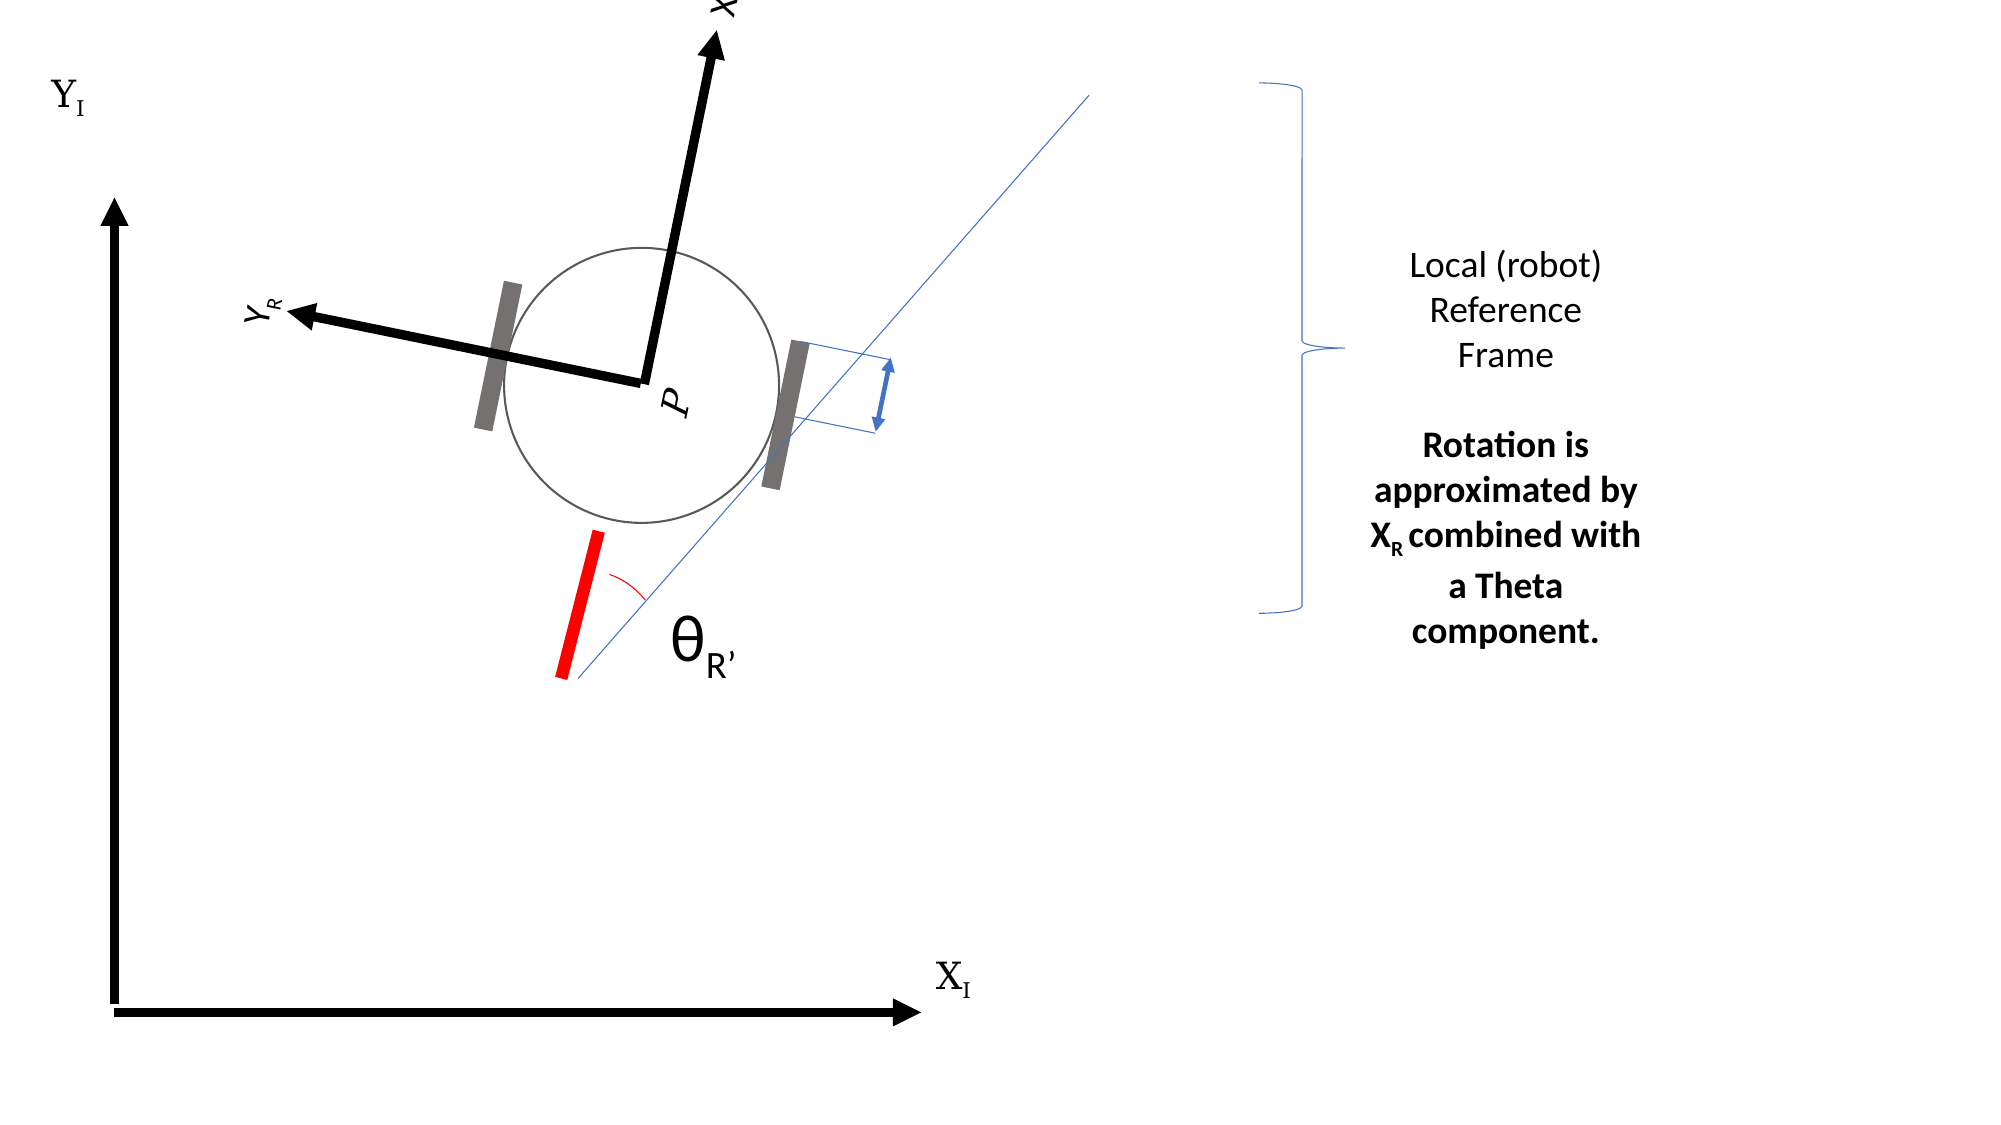

YR
XR

P

YI
XI

Local (robot)
Reference
Frame

Rotation is approximated by XR combined with a Theta component.

θR’